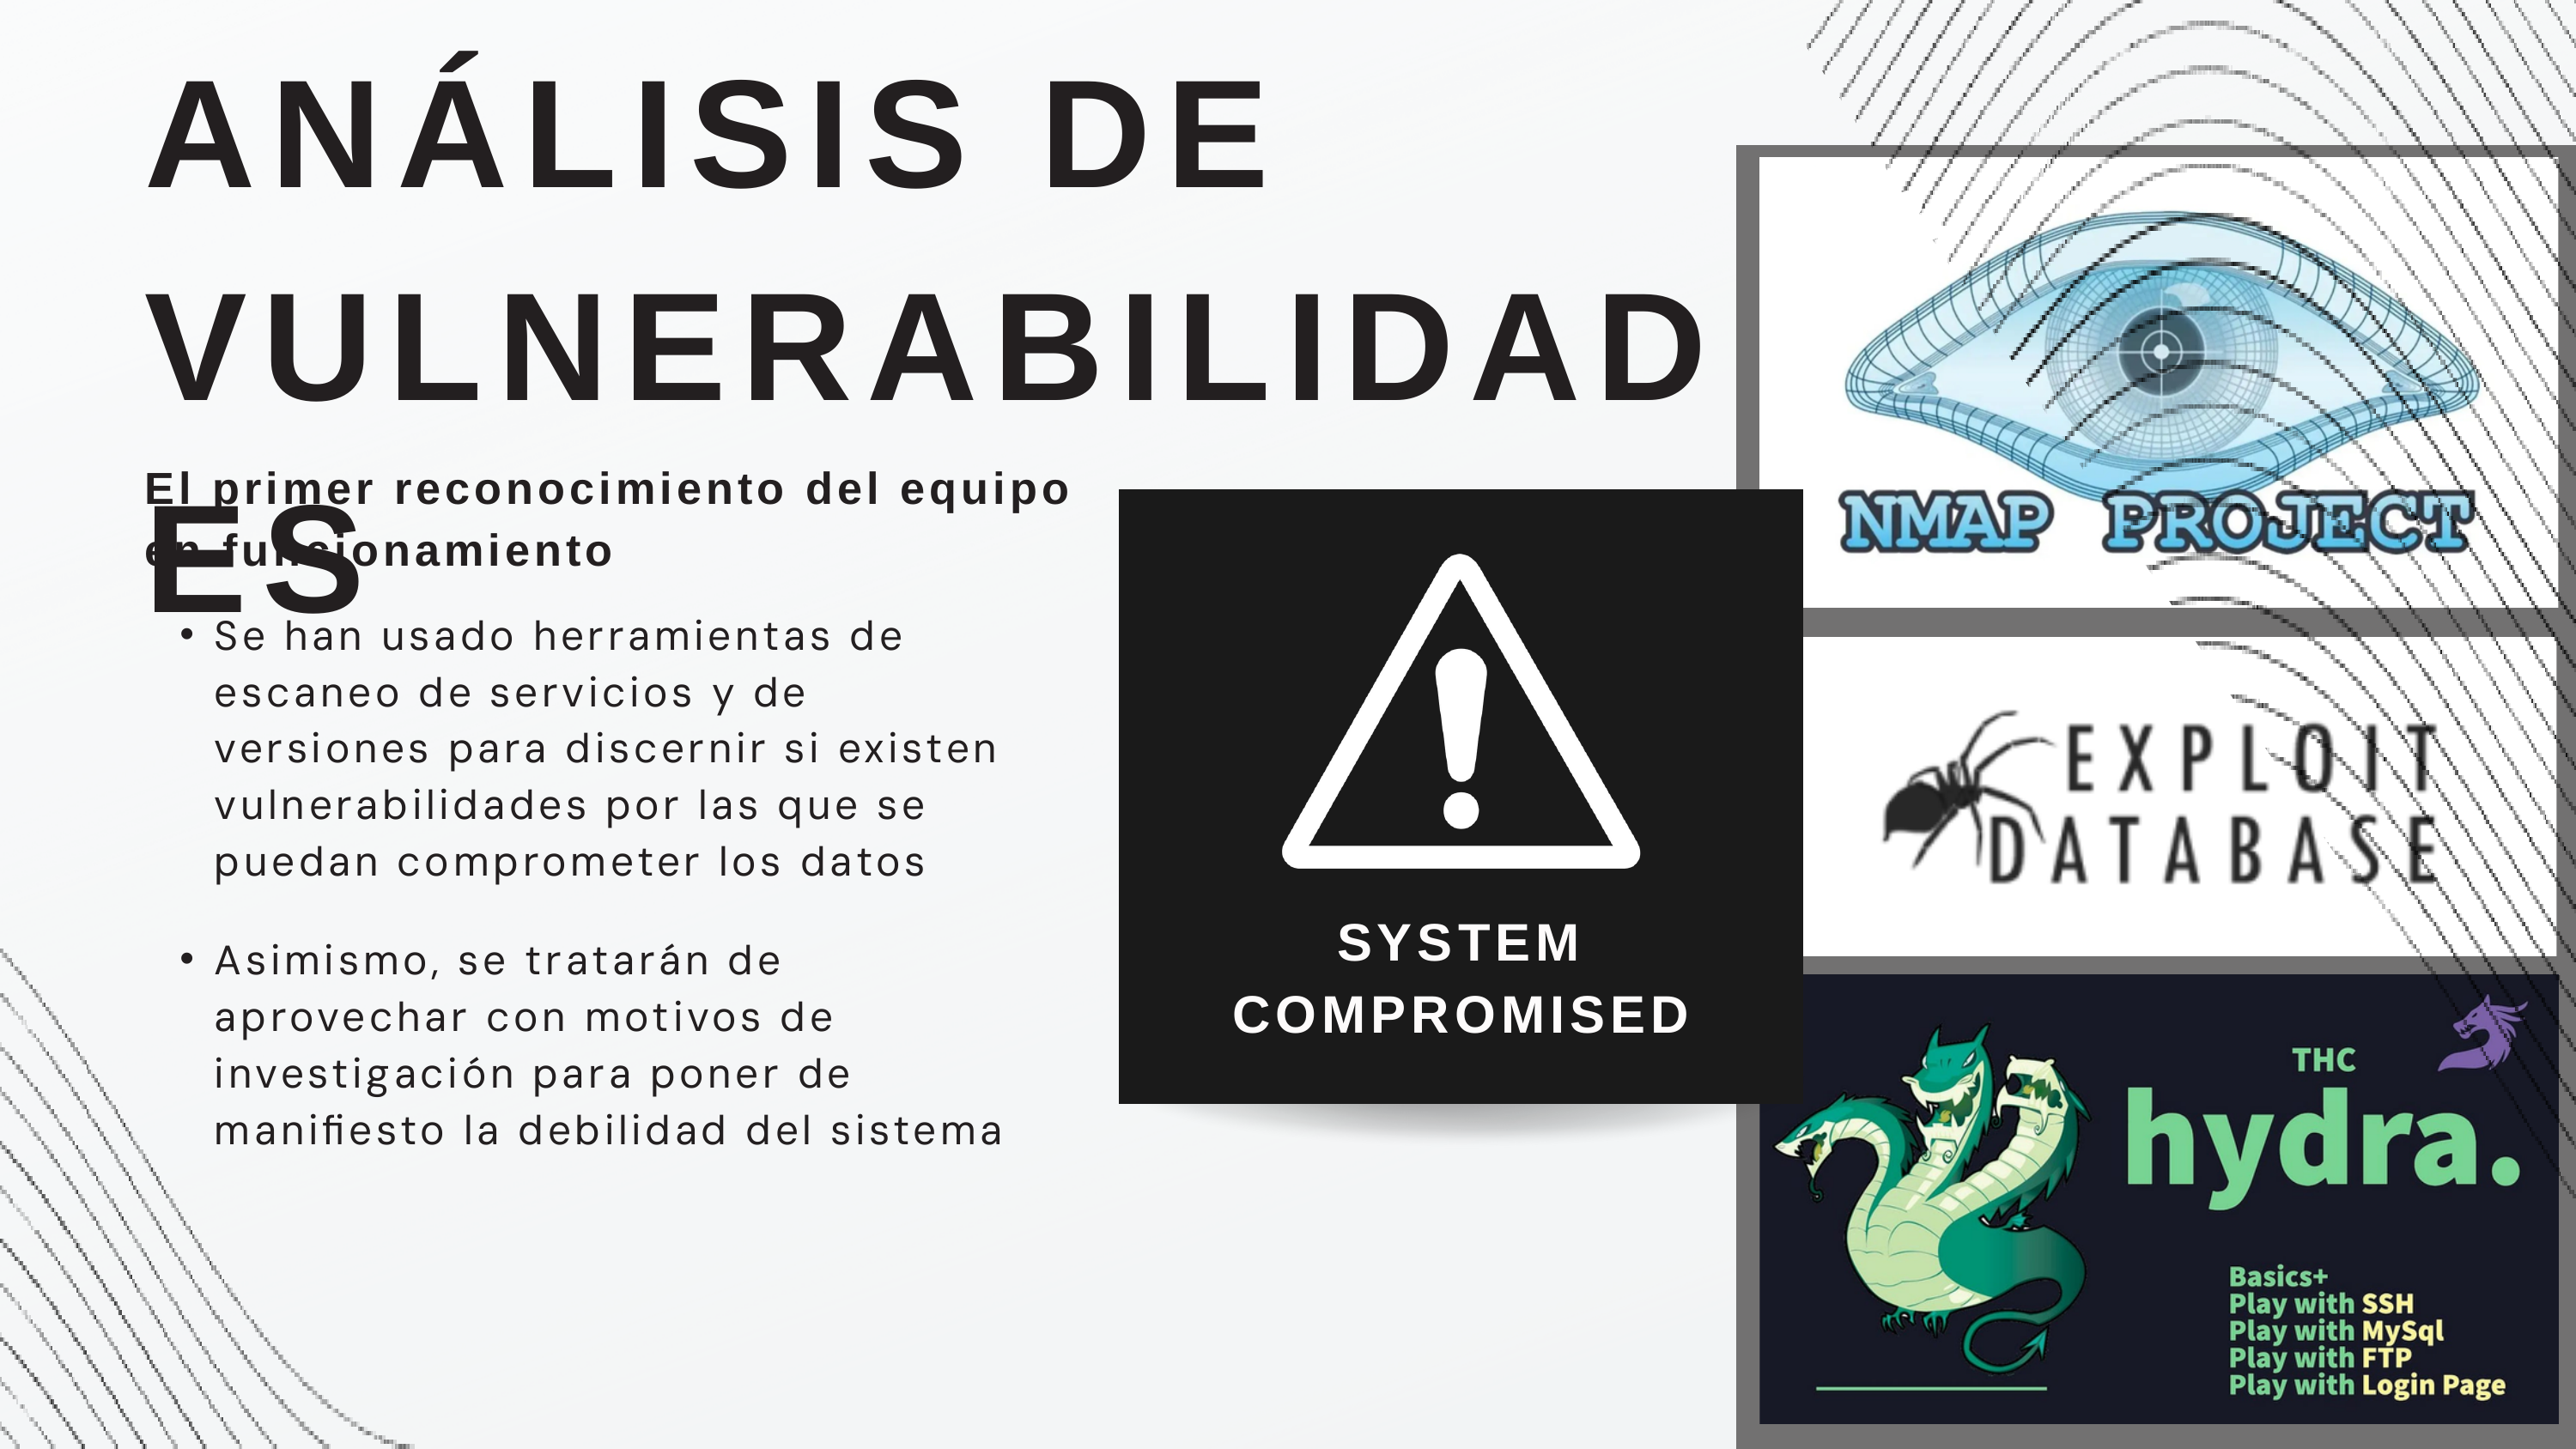

ANÁLISIS DE VULNERABILIDADES

El primer reconocimiento del equipo en funcionamiento

Se han usado herramientas de escaneo de servicios y de versiones para discernir si existen vulnerabilidades por las que se puedan comprometer los datos

SYSTEM COMPROMISED
Asimismo, se tratarán de aprovechar con motivos de investigación para poner de manifiesto la debilidad del sistema